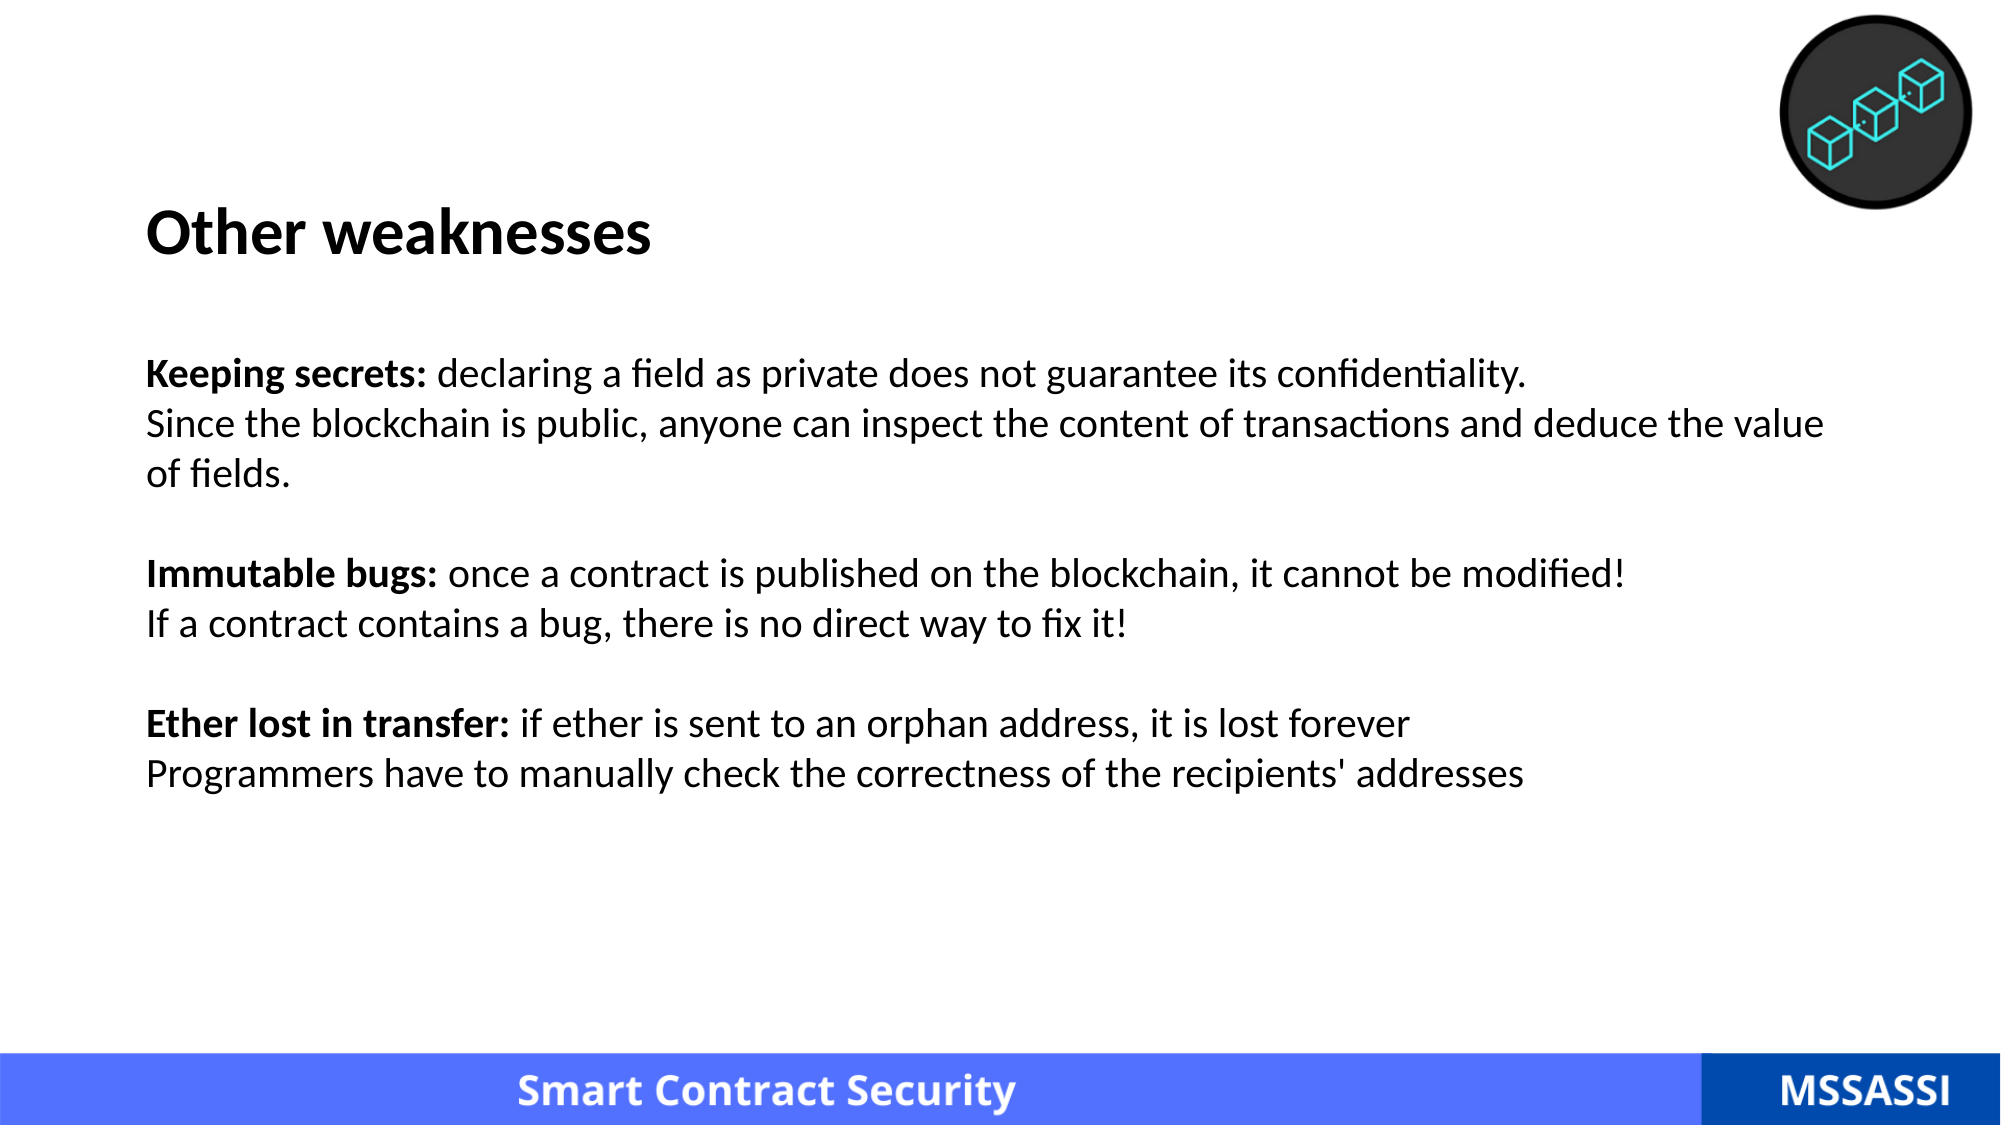

Other weaknesses
Keeping secrets: declaring a field as private does not guarantee its confidentiality.
Since the blockchain is public, anyone can inspect the content of transactions and deduce the value of fields.

Immutable bugs: once a contract is published on the blockchain, it cannot be modified!
If a contract contains a bug, there is no direct way to fix it!

Ether lost in transfer: if ether is sent to an orphan address, it is lost forever
Programmers have to manually check the correctness of the recipients' addresses